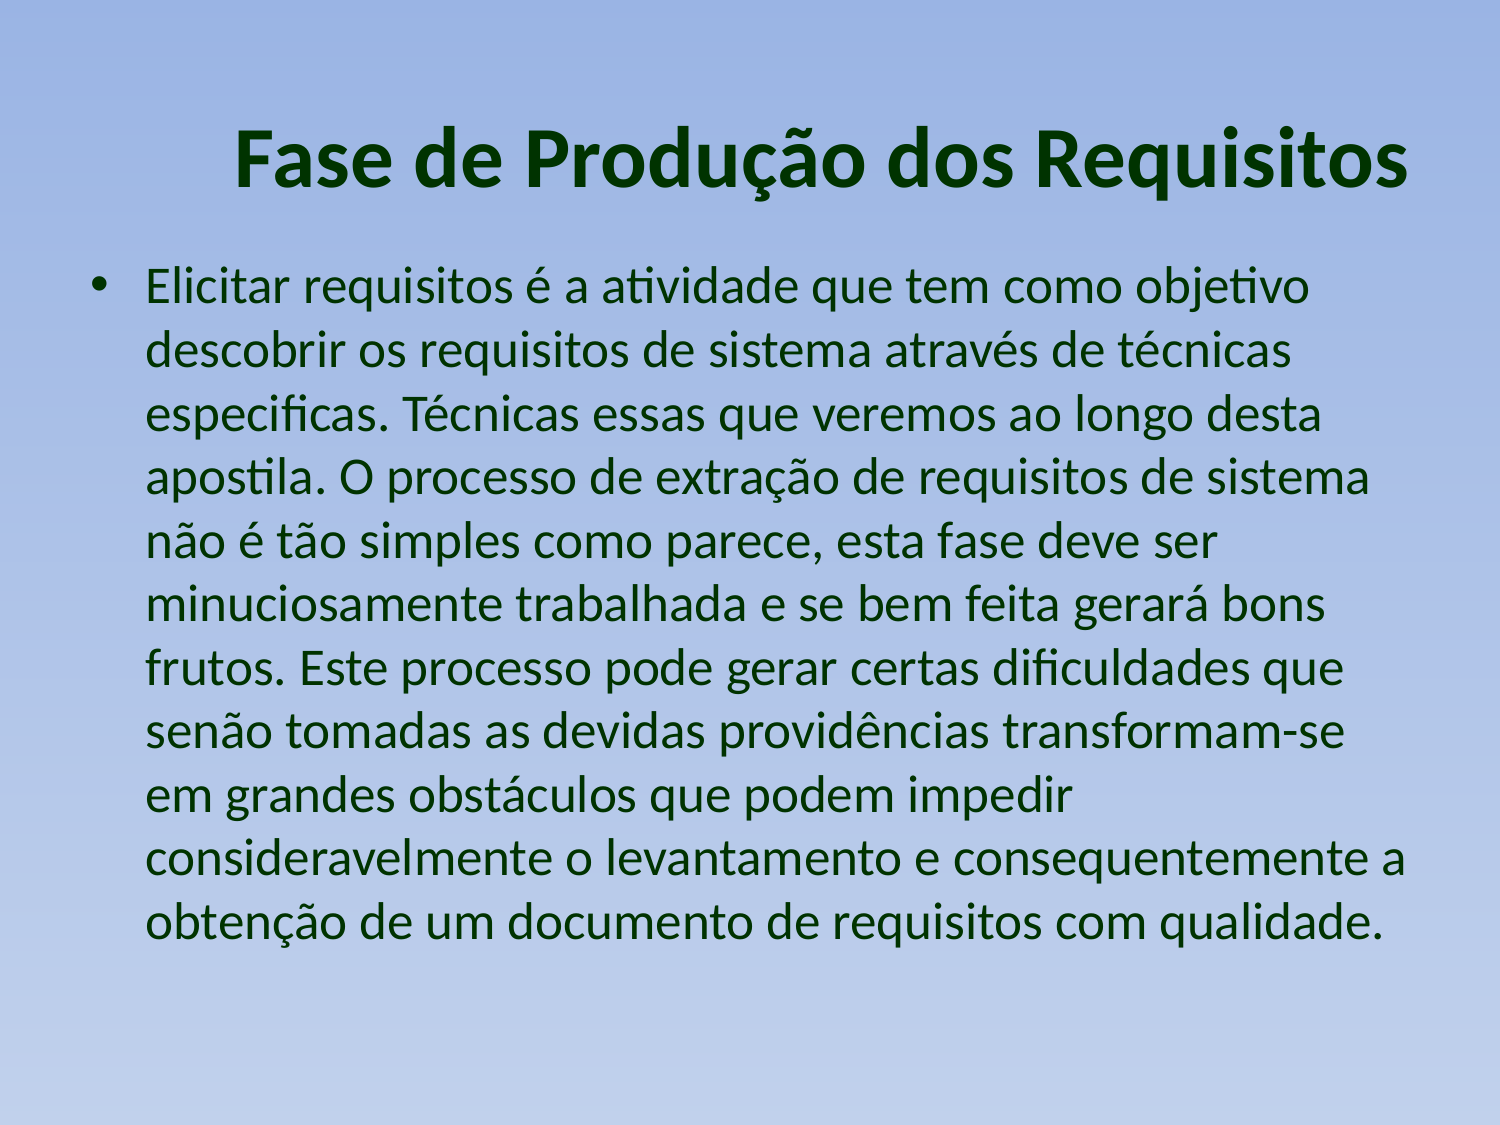

# Fase de Produção dos Requisitos
Elicitar requisitos é a atividade que tem como objetivo descobrir os requisitos de sistema através de técnicas especificas. Técnicas essas que veremos ao longo desta apostila. O processo de extração de requisitos de sistema não é tão simples como parece, esta fase deve ser minuciosamente trabalhada e se bem feita gerará bons frutos. Este processo pode gerar certas dificuldades que senão tomadas as devidas providências transformam-se em grandes obstáculos que podem impedir consideravelmente o levantamento e consequentemente a obtenção de um documento de requisitos com qualidade.